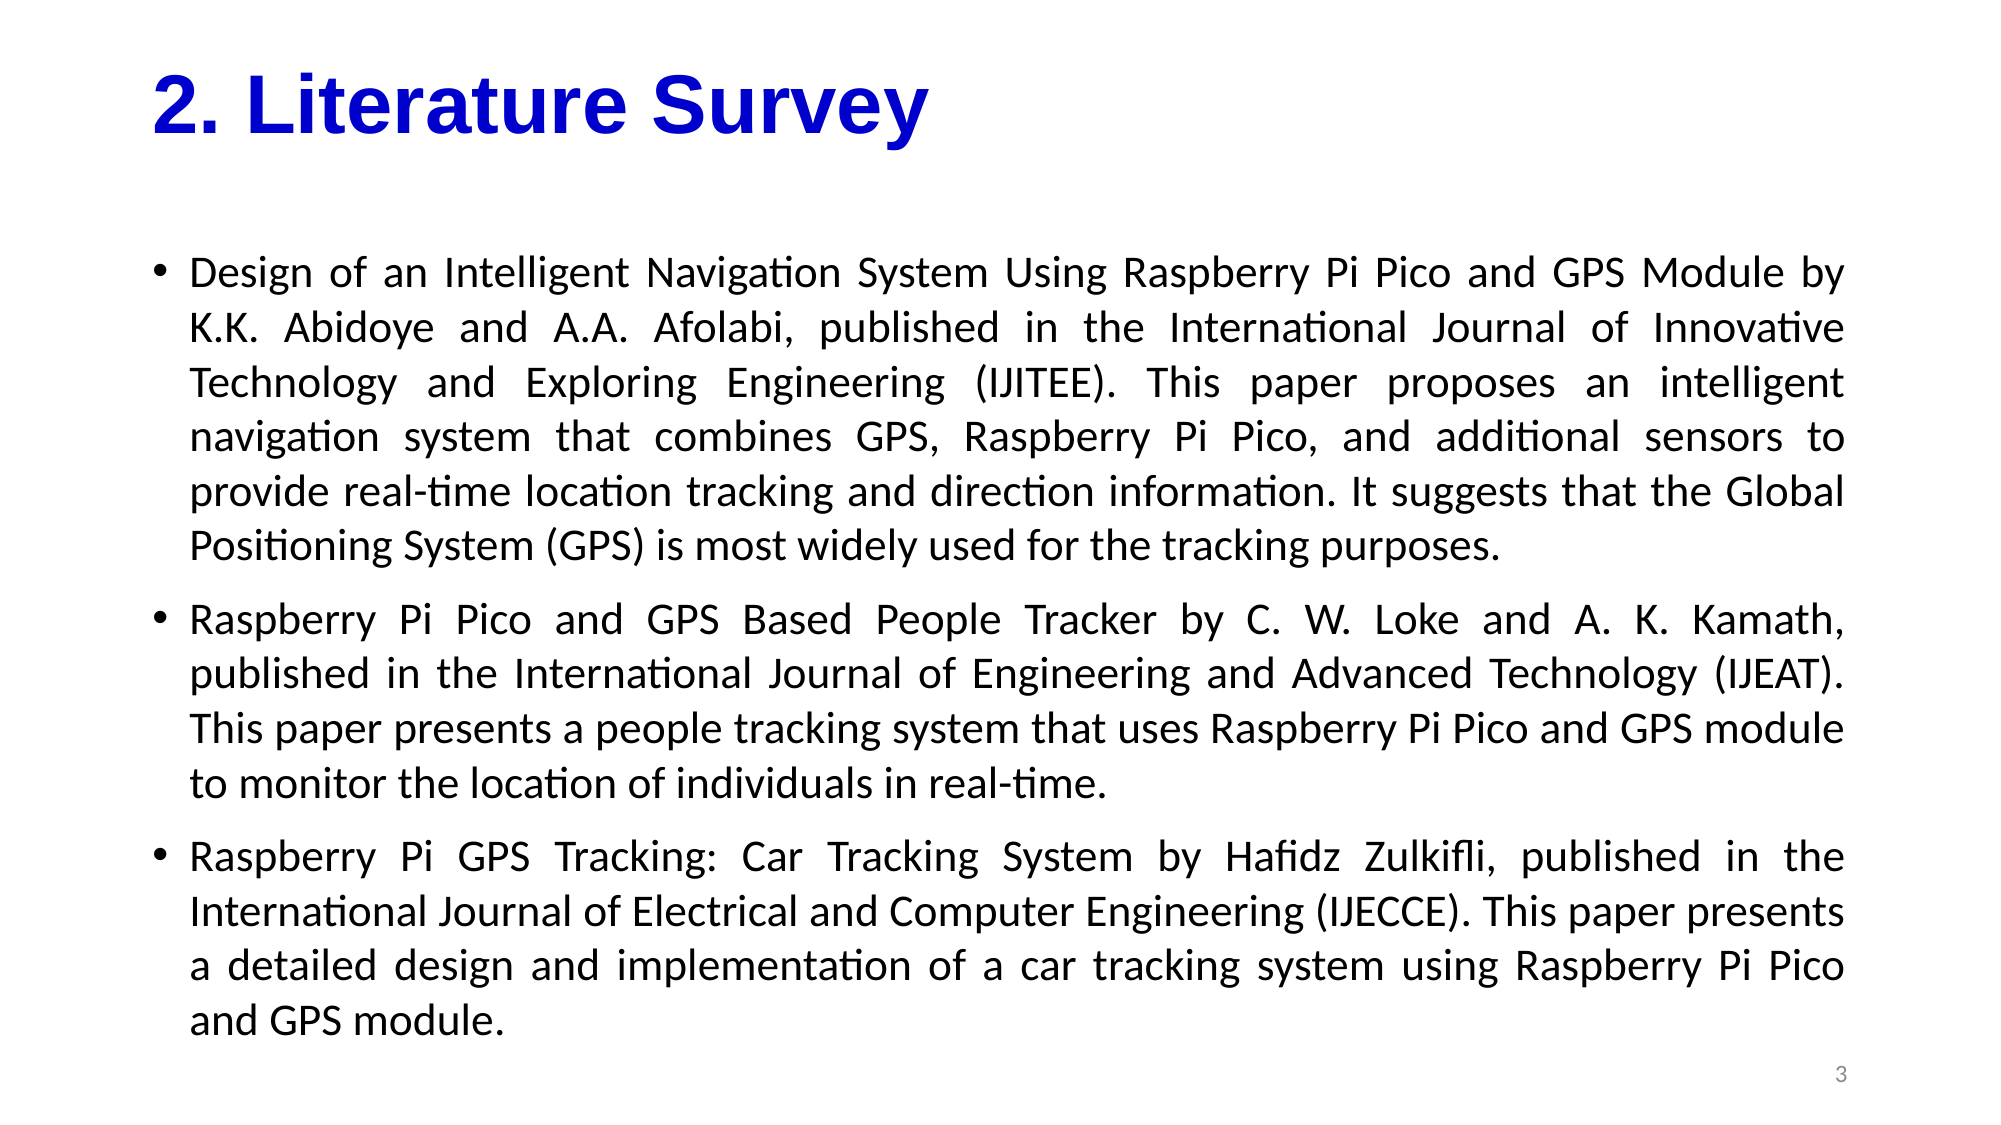

# 2. Literature Survey
Design of an Intelligent Navigation System Using Raspberry Pi Pico and GPS Module by K.K. Abidoye and A.A. Afolabi, published in the International Journal of Innovative Technology and Exploring Engineering (IJITEE). This paper proposes an intelligent navigation system that combines GPS, Raspberry Pi Pico, and additional sensors to provide real-time location tracking and direction information. It suggests that the Global Positioning System (GPS) is most widely used for the tracking purposes.
Raspberry Pi Pico and GPS Based People Tracker by C. W. Loke and A. K. Kamath, published in the International Journal of Engineering and Advanced Technology (IJEAT). This paper presents a people tracking system that uses Raspberry Pi Pico and GPS module to monitor the location of individuals in real-time.
Raspberry Pi GPS Tracking: Car Tracking System by Hafidz Zulkifli, published in the International Journal of Electrical and Computer Engineering (IJECCE). This paper presents a detailed design and implementation of a car tracking system using Raspberry Pi Pico and GPS module.

3